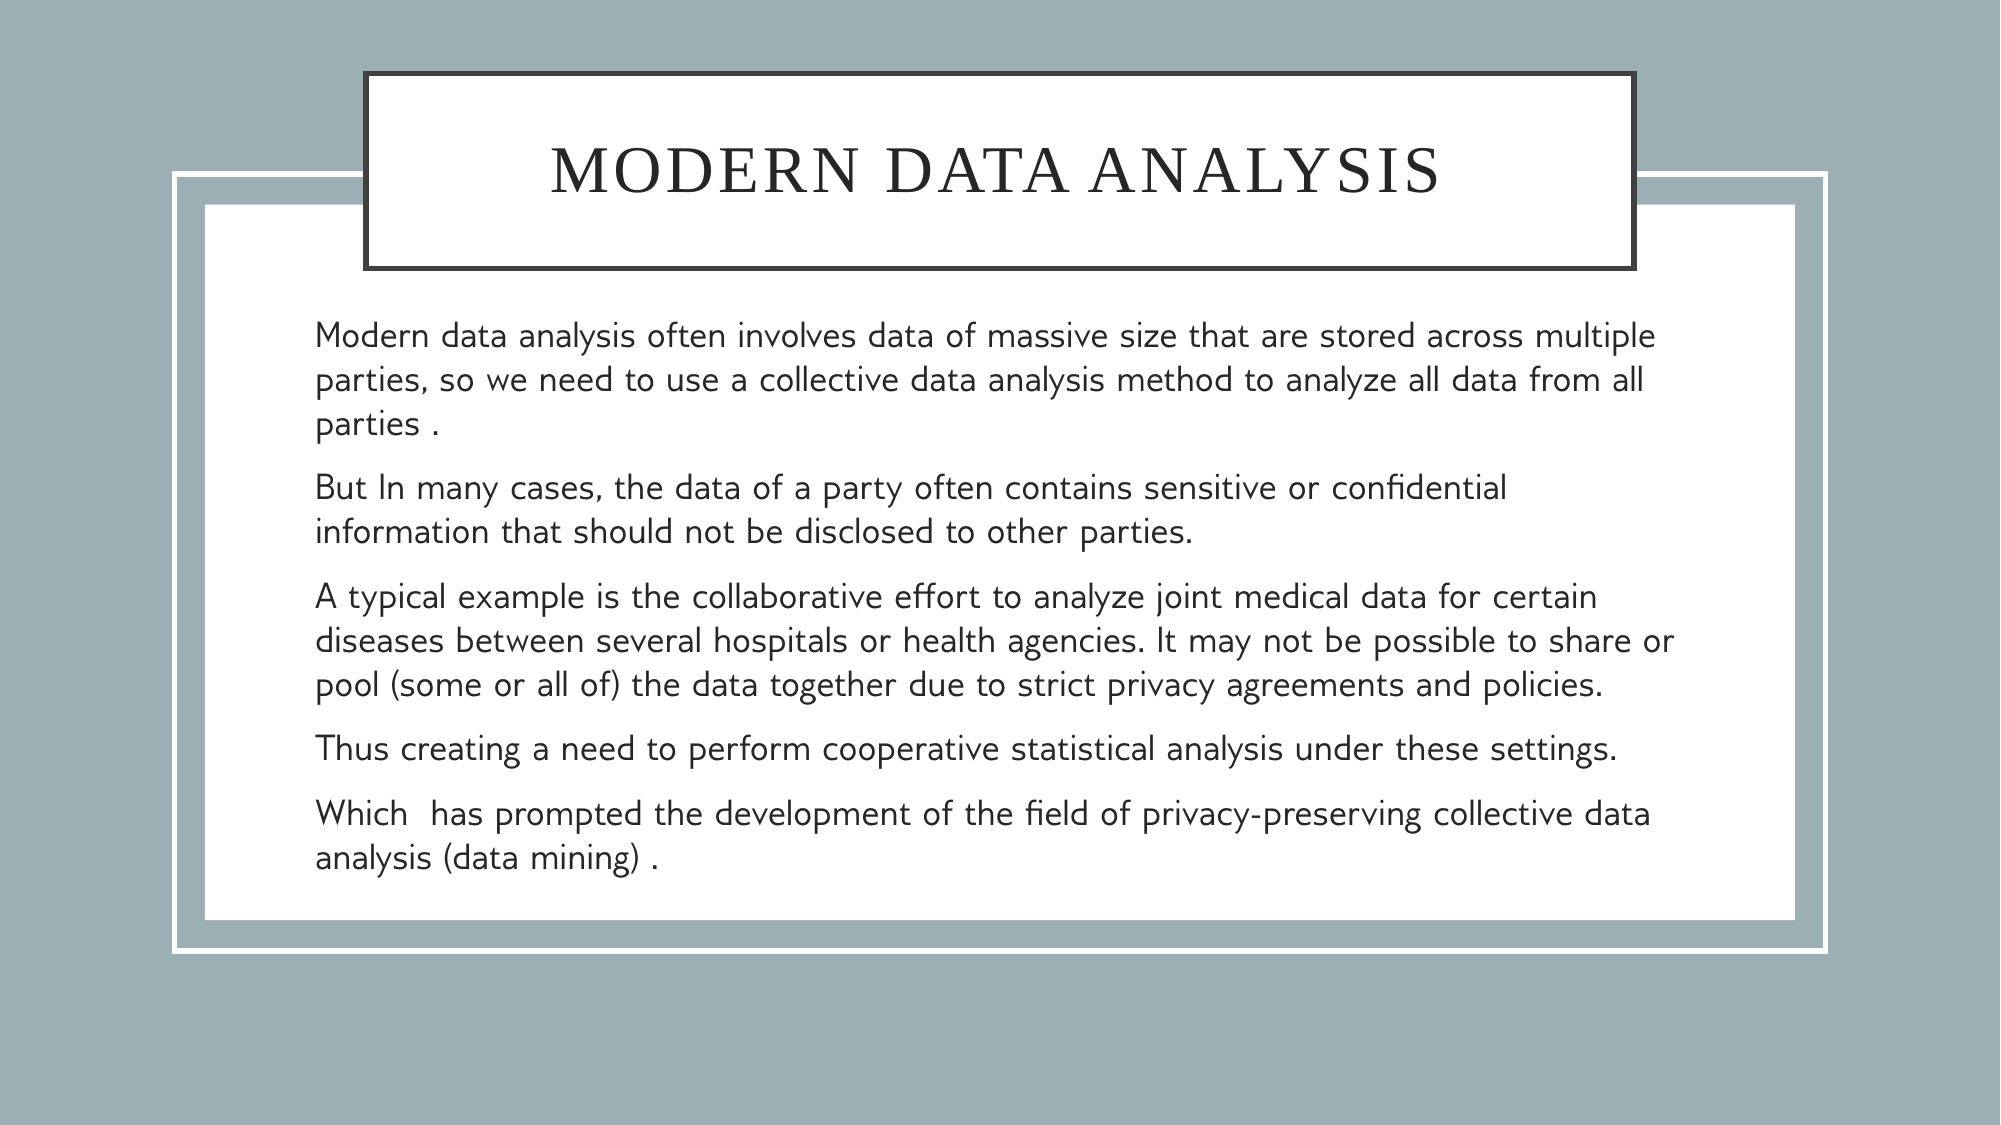

# Modern data analysis

Modern data analysis often involves data of massive size that are stored across multiple parties, so we need to use a collective data analysis method to analyze all data from all parties .
But In many cases, the data of a party often contains sensitive or confidential information that should not be disclosed to other parties.
A typical example is the collaborative effort to analyze joint medical data for certain diseases between several hospitals or health agencies. It may not be possible to share or pool (some or all of) the data together due to strict privacy agreements and policies.
Thus creating a need to perform cooperative statistical analysis under these settings.
Which  has prompted the development of the field of privacy-preserving collective data analysis (data mining) .